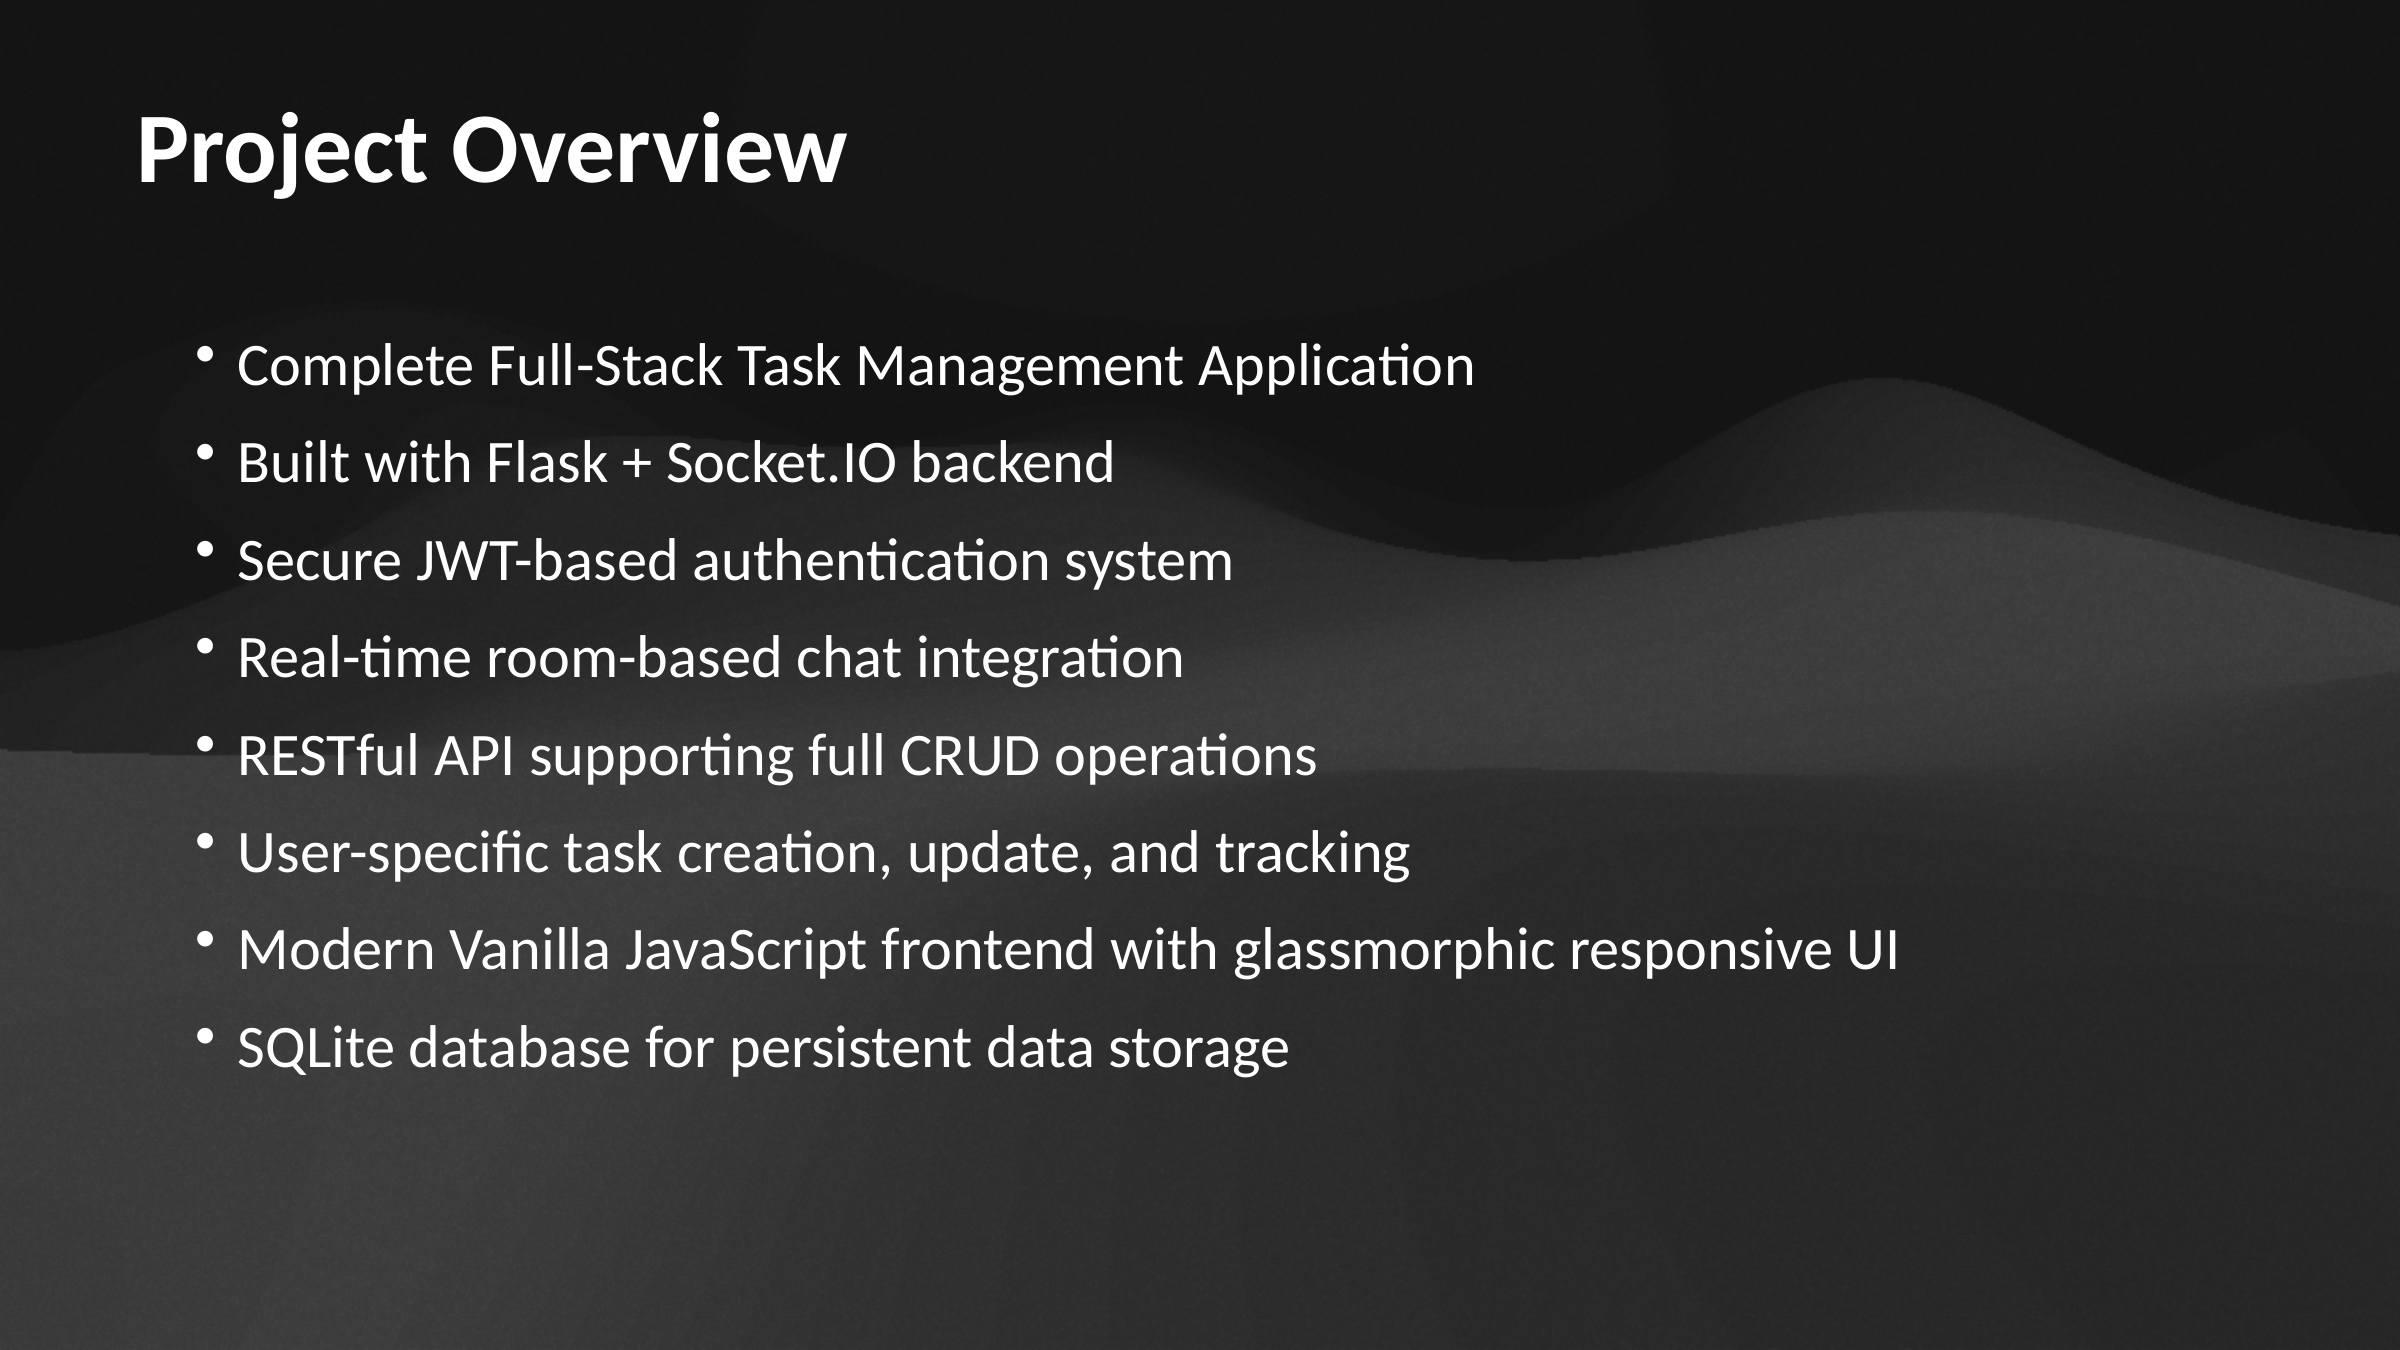

Project Overview
Complete Full-Stack Task Management Application
Built with Flask + Socket.IO backend
Secure JWT-based authentication system
Real-time room-based chat integration
RESTful API supporting full CRUD operations
User-specific task creation, update, and tracking
Modern Vanilla JavaScript frontend with glassmorphic responsive UI
SQLite database for persistent data storage